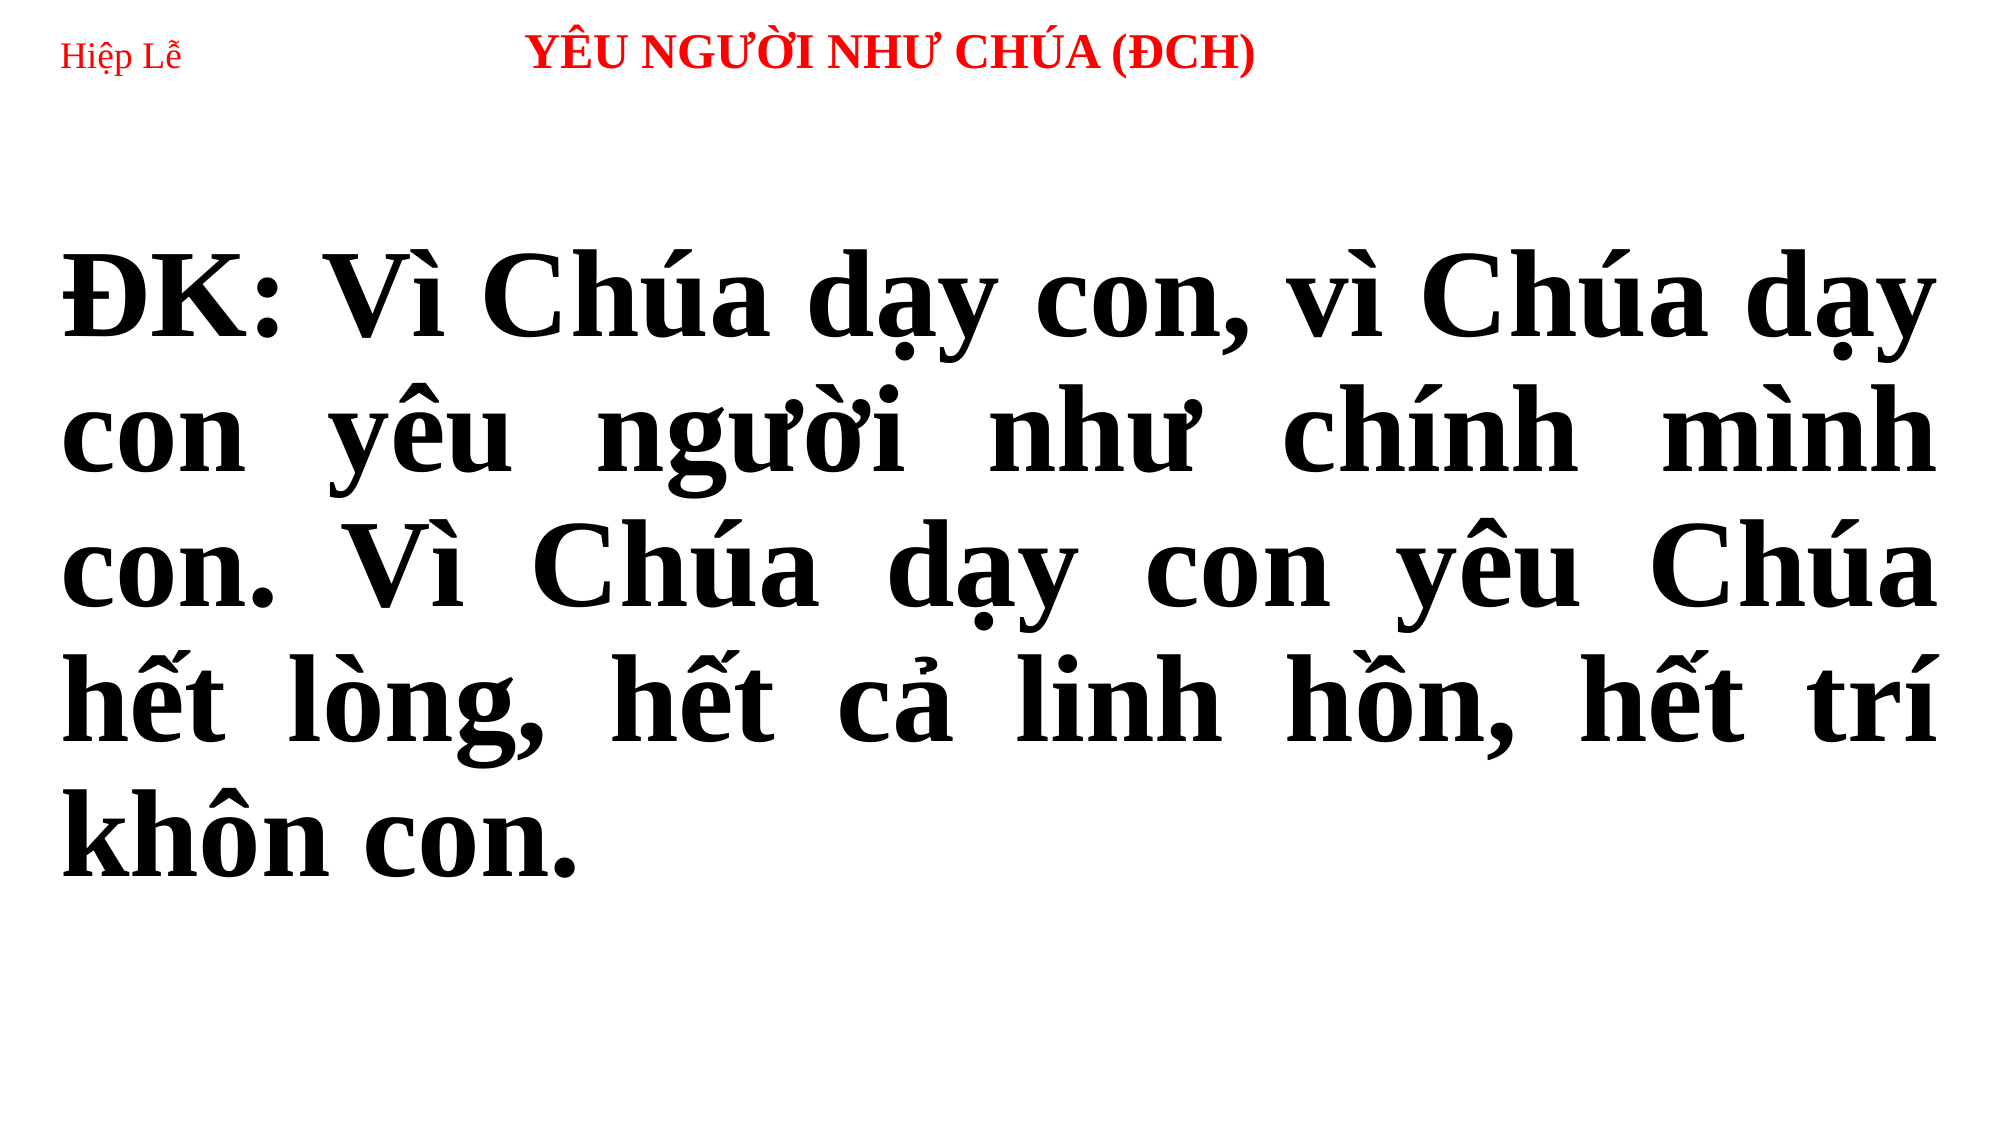

# Hiệp Lễ                                    YÊU NGƯỜI NHƯ CHÚA (ĐCH)
ĐK: Vì Chúa dạy con, vì Chúa dạy con yêu người như chính mình con. Vì Chúa dạy con yêu Chúa hết lòng, hết cả linh hồn, hết trí khôn con.